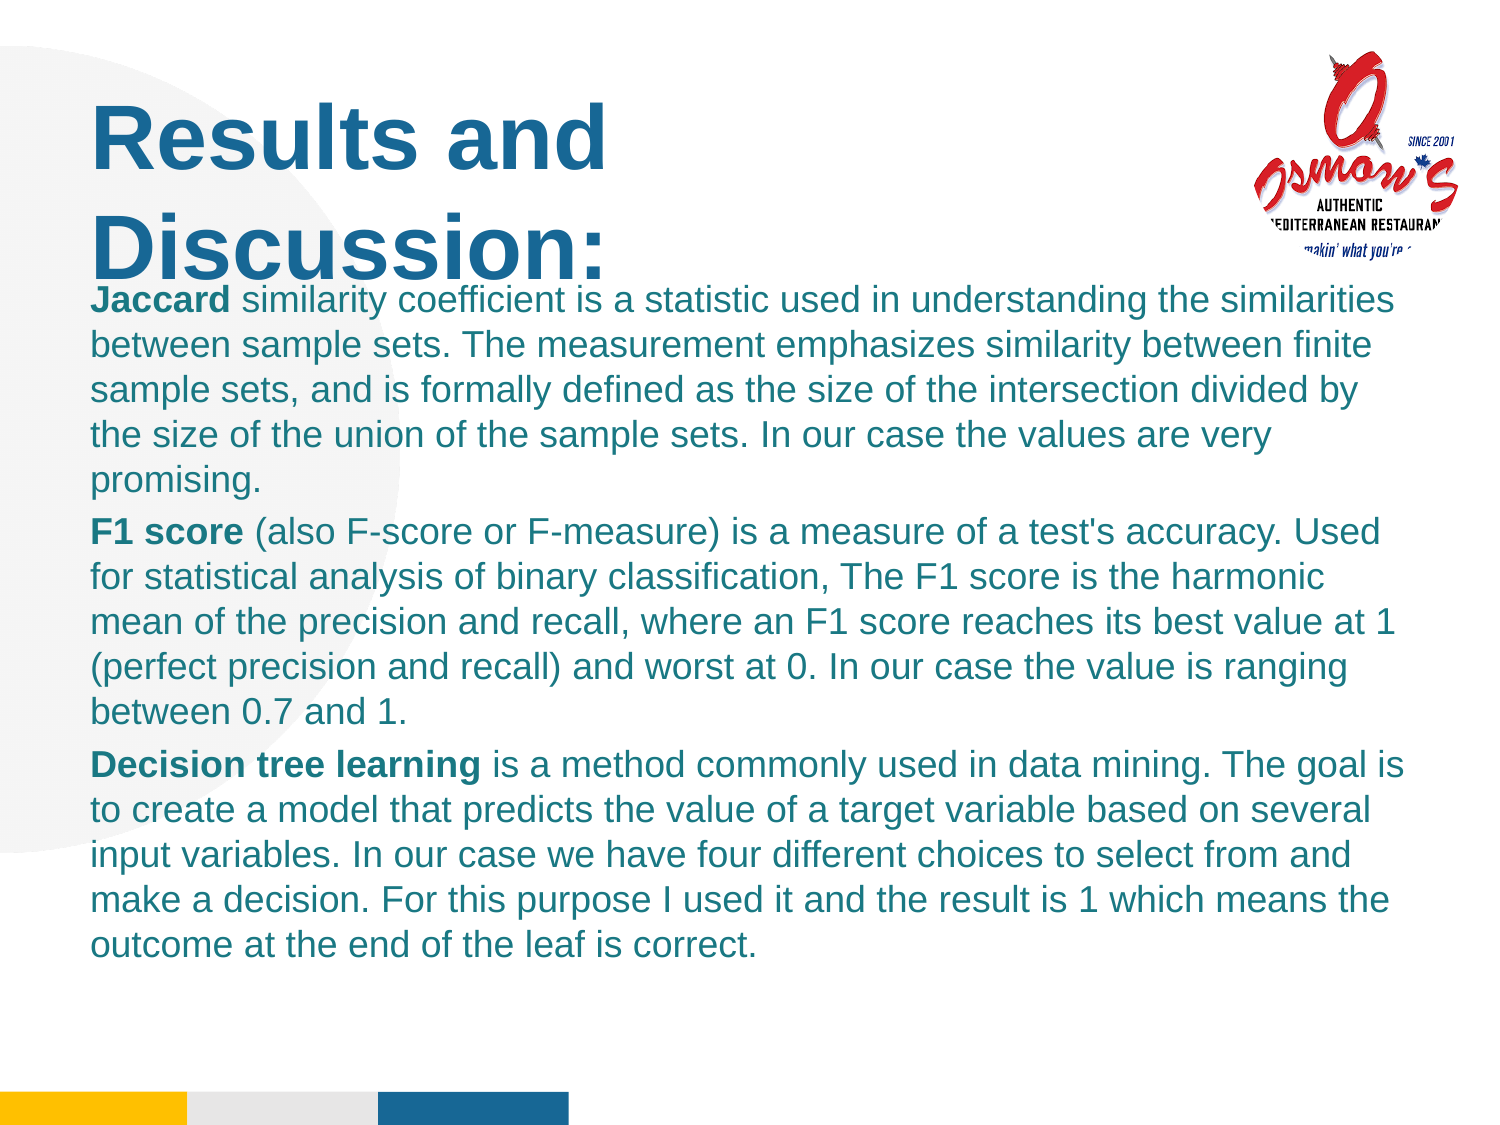

# Results and Discussion:
Jaccard similarity coefficient is a statistic used in understanding the similarities between sample sets. The measurement emphasizes similarity between finite sample sets, and is formally defined as the size of the intersection divided by the size of the union of the sample sets. In our case the values are very promising.
F1 score (also F-score or F-measure) is a measure of a test's accuracy. Used for statistical analysis of binary classification, The F1 score is the harmonic mean of the precision and recall, where an F1 score reaches its best value at 1 (perfect precision and recall) and worst at 0. In our case the value is ranging between 0.7 and 1.
Decision tree learning is a method commonly used in data mining. The goal is to create a model that predicts the value of a target variable based on several input variables. In our case we have four different choices to select from and make a decision. For this purpose I used it and the result is 1 which means the outcome at the end of the leaf is correct.